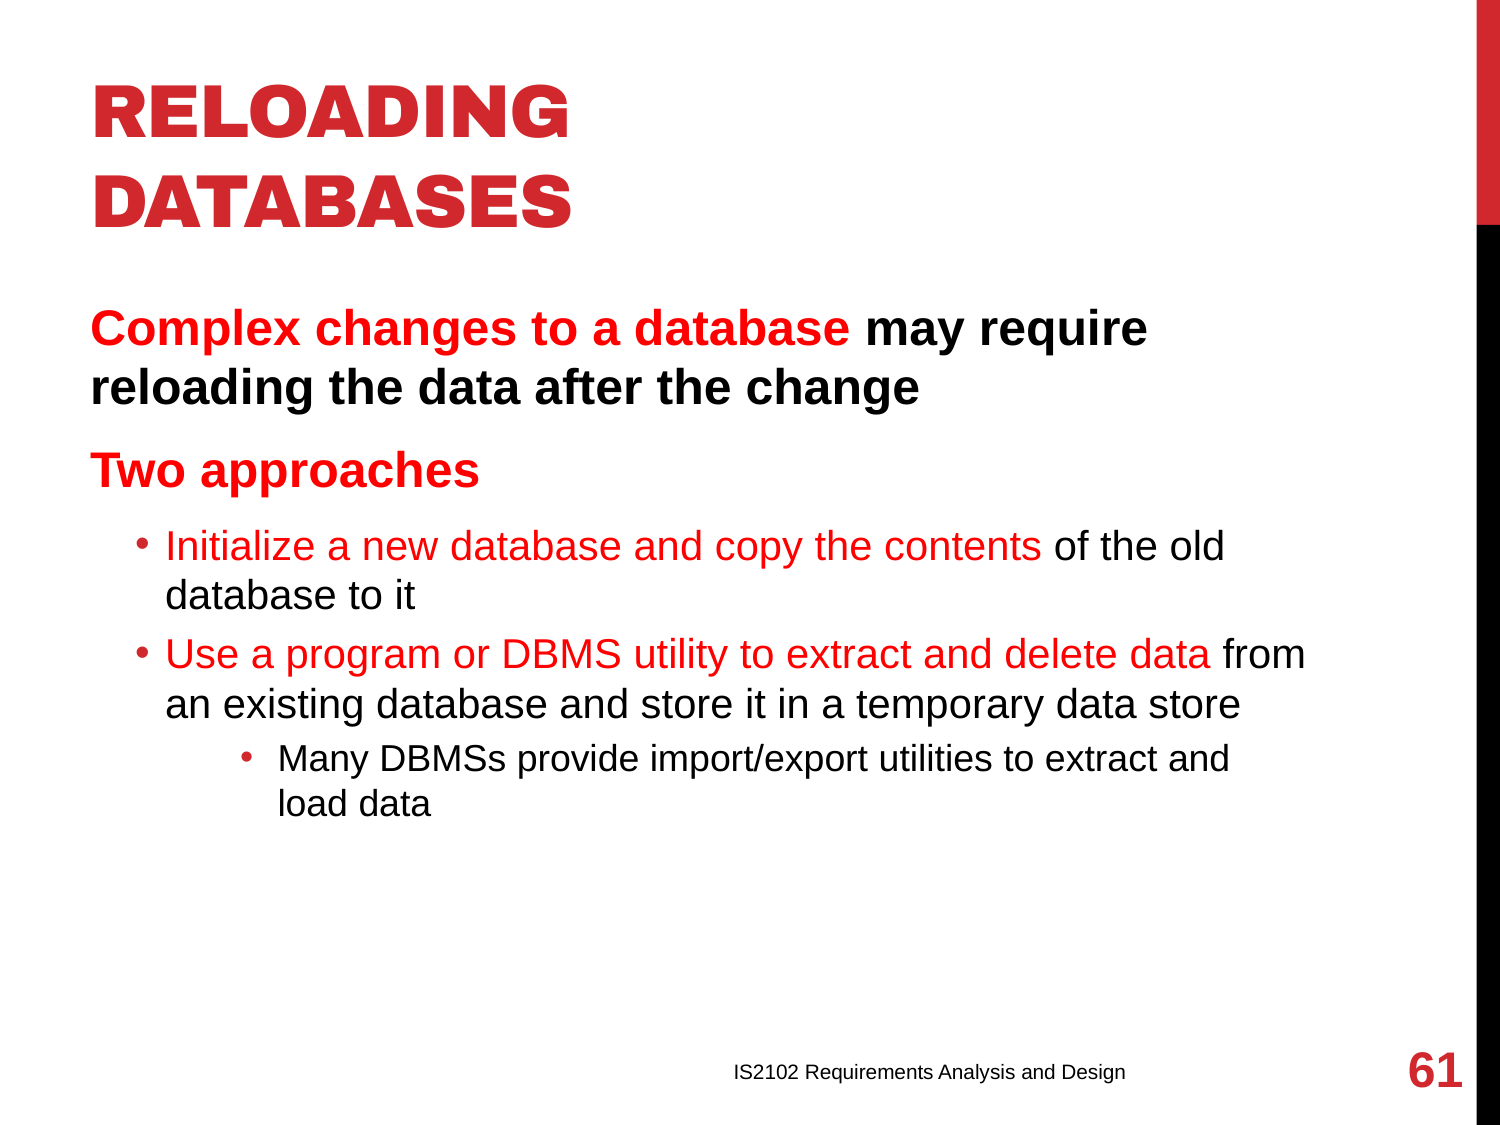

# Reloading Databases
Complex changes to a database may require reloading the data after the change
Two approaches
Initialize a new database and copy the contents of the old database to it
Use a program or DBMS utility to extract and delete data from an existing database and store it in a temporary data store
Many DBMSs provide import/export utilities to extract and load data
61
IS2102 Requirements Analysis and Design